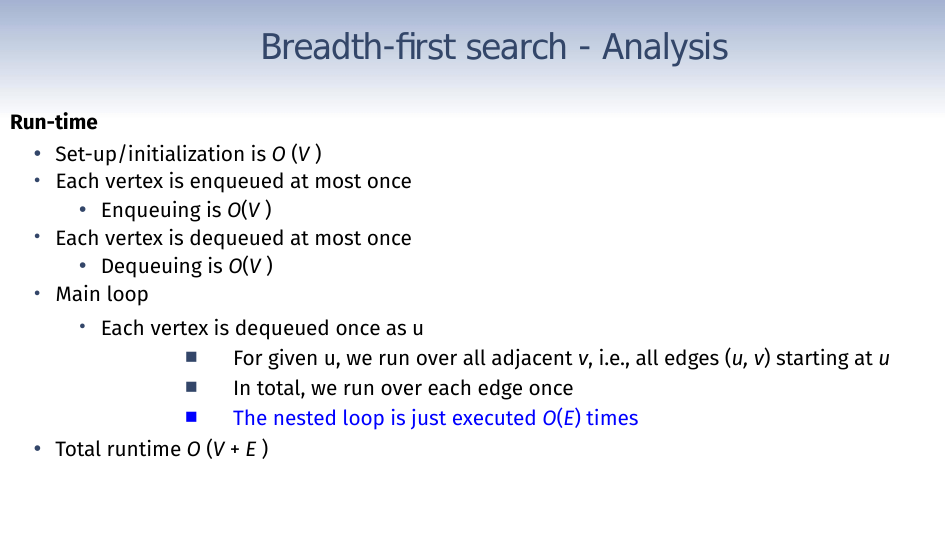

# Breadth-first search - Analysis
Run-time
Set-up/initialization is O (V )
Each vertex is enqueued at most once
Enqueuing is O(V )
Each vertex is dequeued at most once
Dequeuing is O(V )
Main loop
Each vertex is dequeued once as u
For given u, we run over all adjacent v, i.e., all edges (u, v) starting at u
In total, we run over each edge once
The nested loop is just executed O(E) times
Total runtime O (V + E )